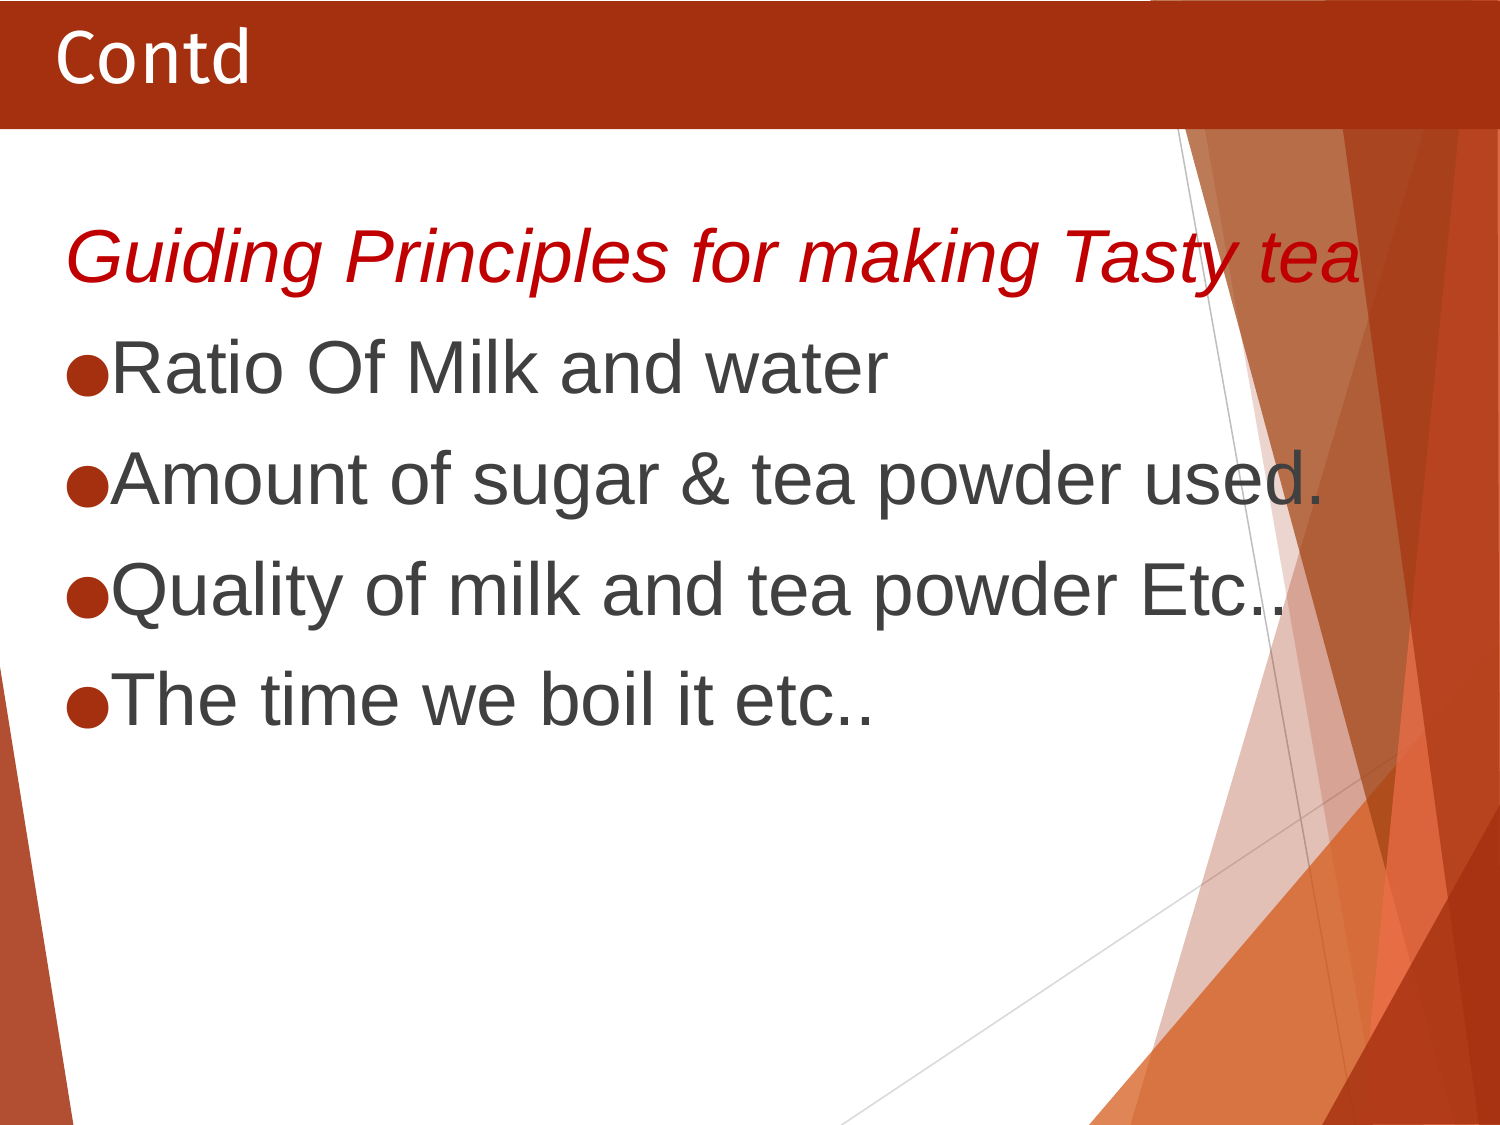

# Contd..
Guiding Principles for making Tasty tea
Ratio Of Milk and water
Amount of sugar & tea powder used.
Quality of milk and tea powder Etc..
The time we boil it etc..